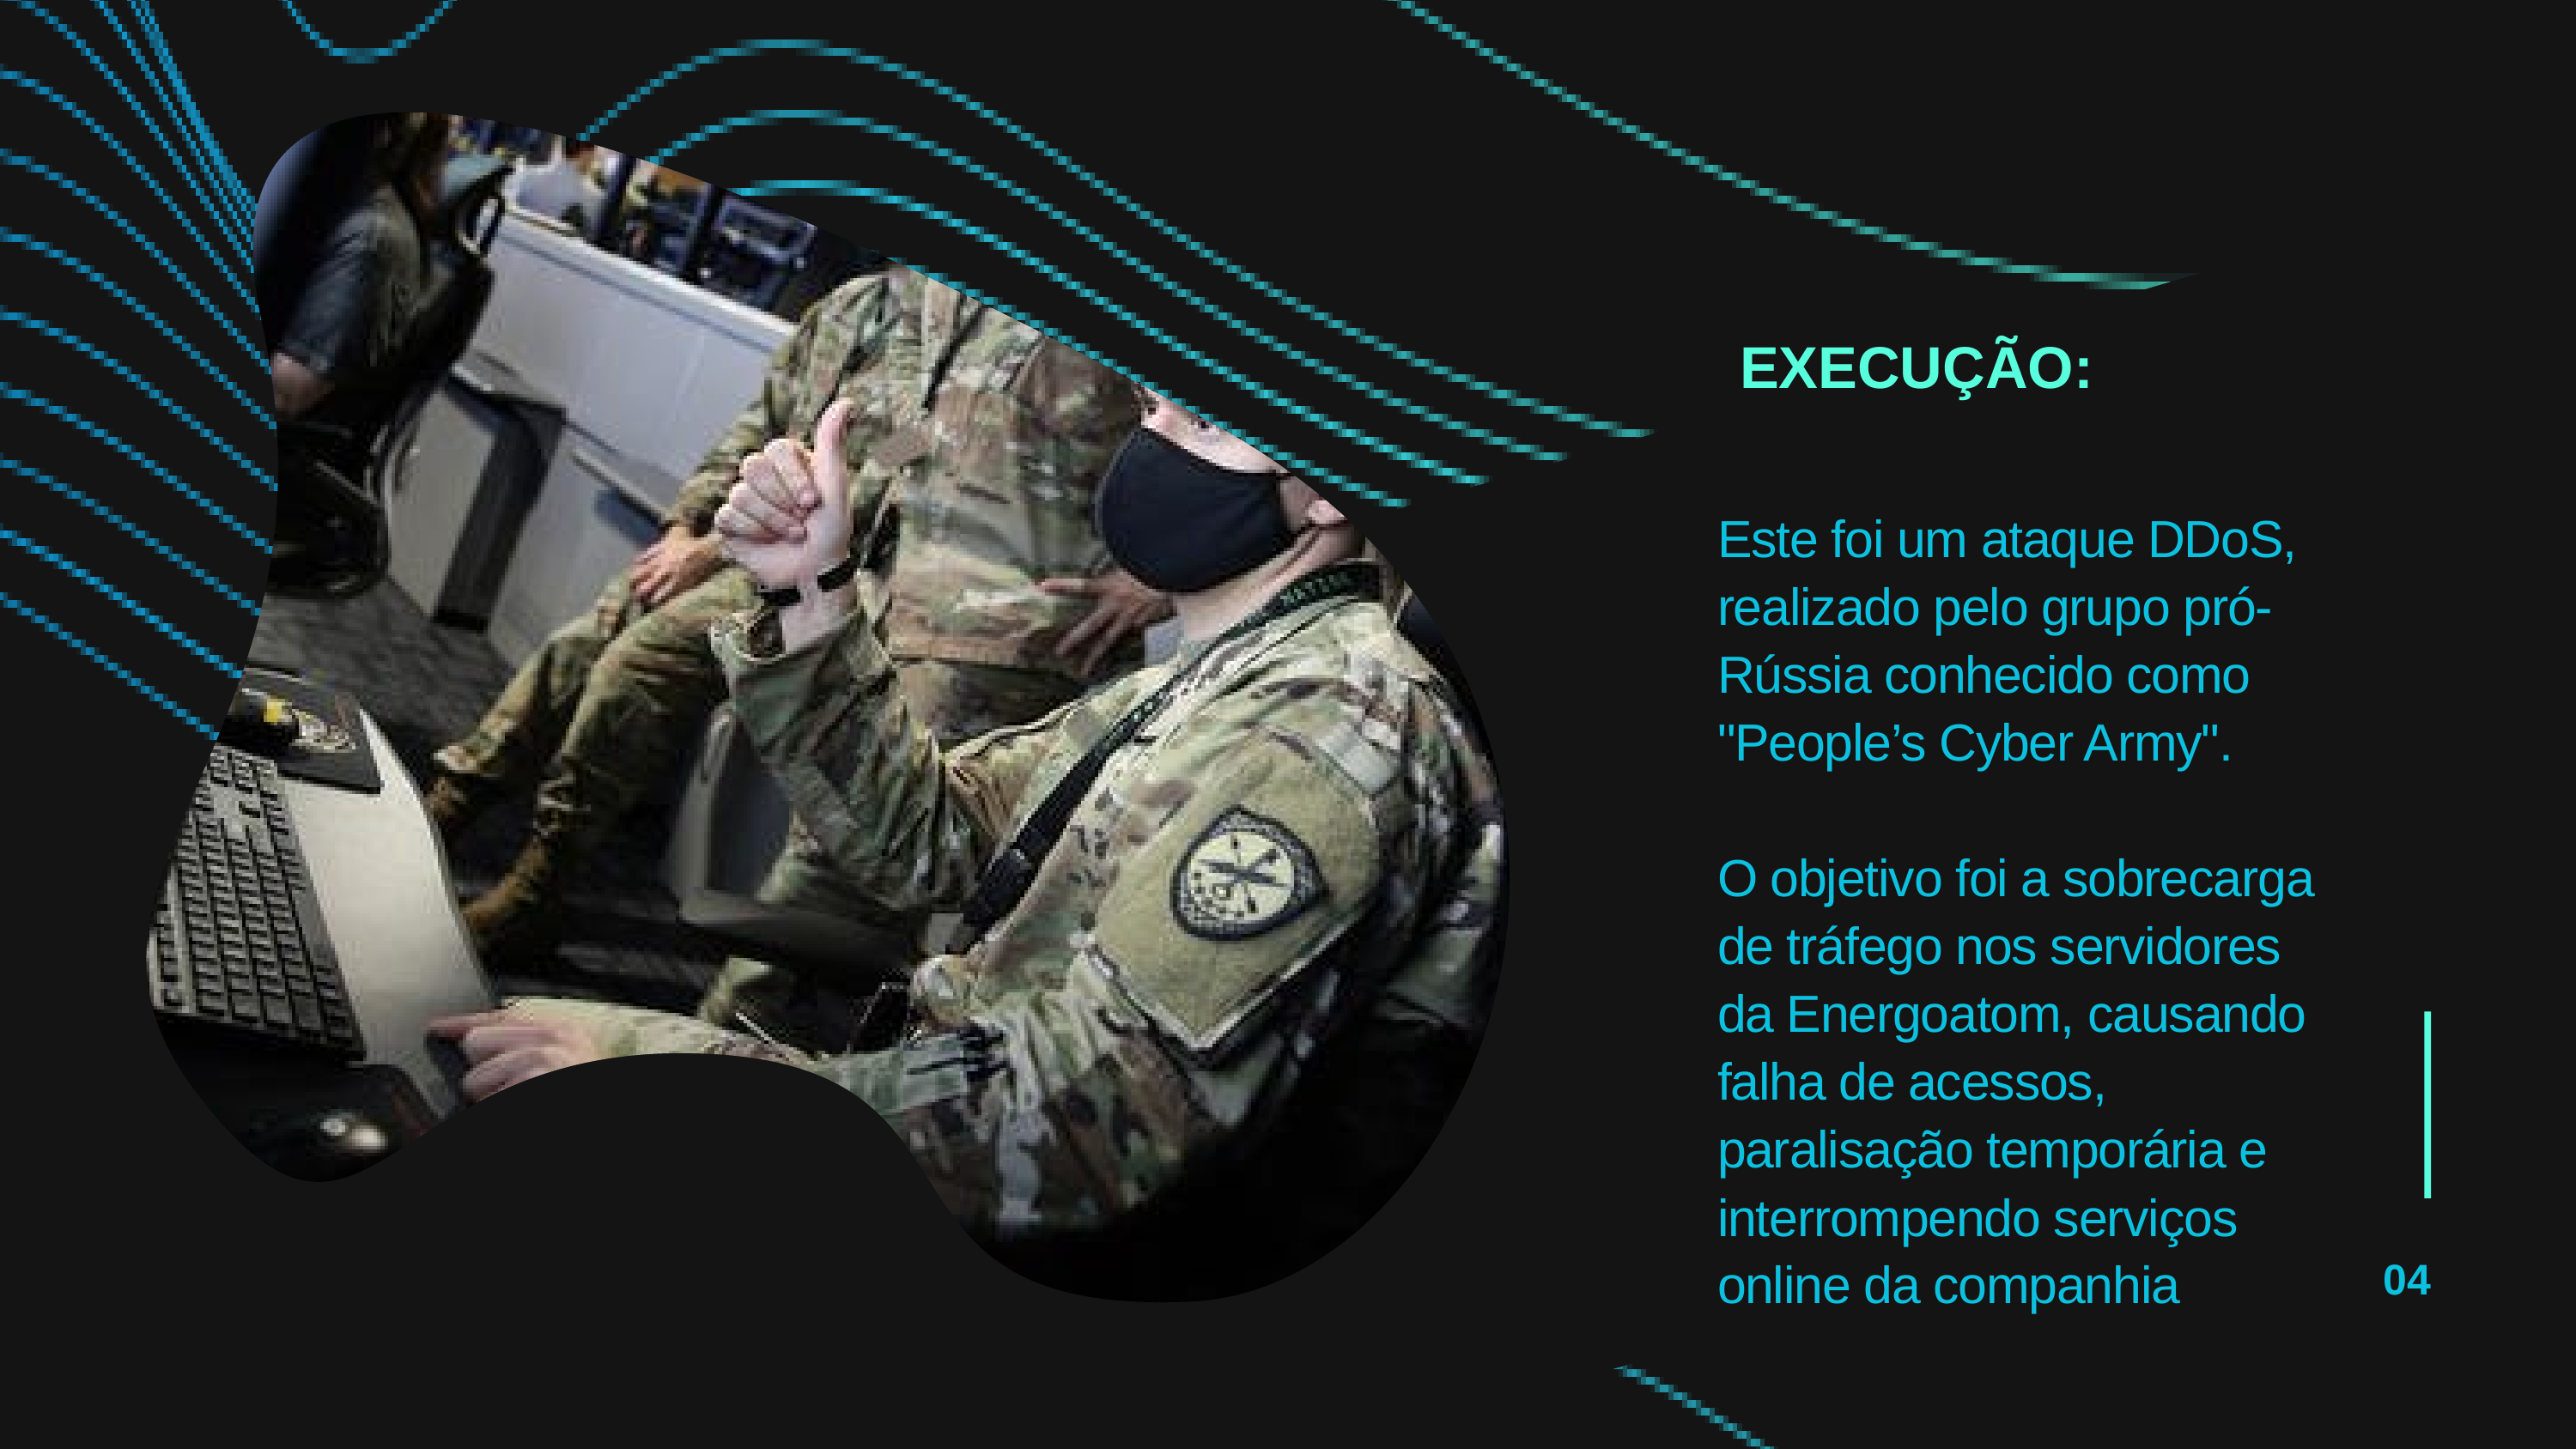

EXECUÇÃO:

Este foi um ataque DDoS, realizado pelo grupo pró-Rússia conhecido como "People’s Cyber Army".

O objetivo foi a sobrecarga de tráfego nos servidores da Energoatom, causando falha de acessos, paralisação temporária e interrompendo serviços online da companhia

04